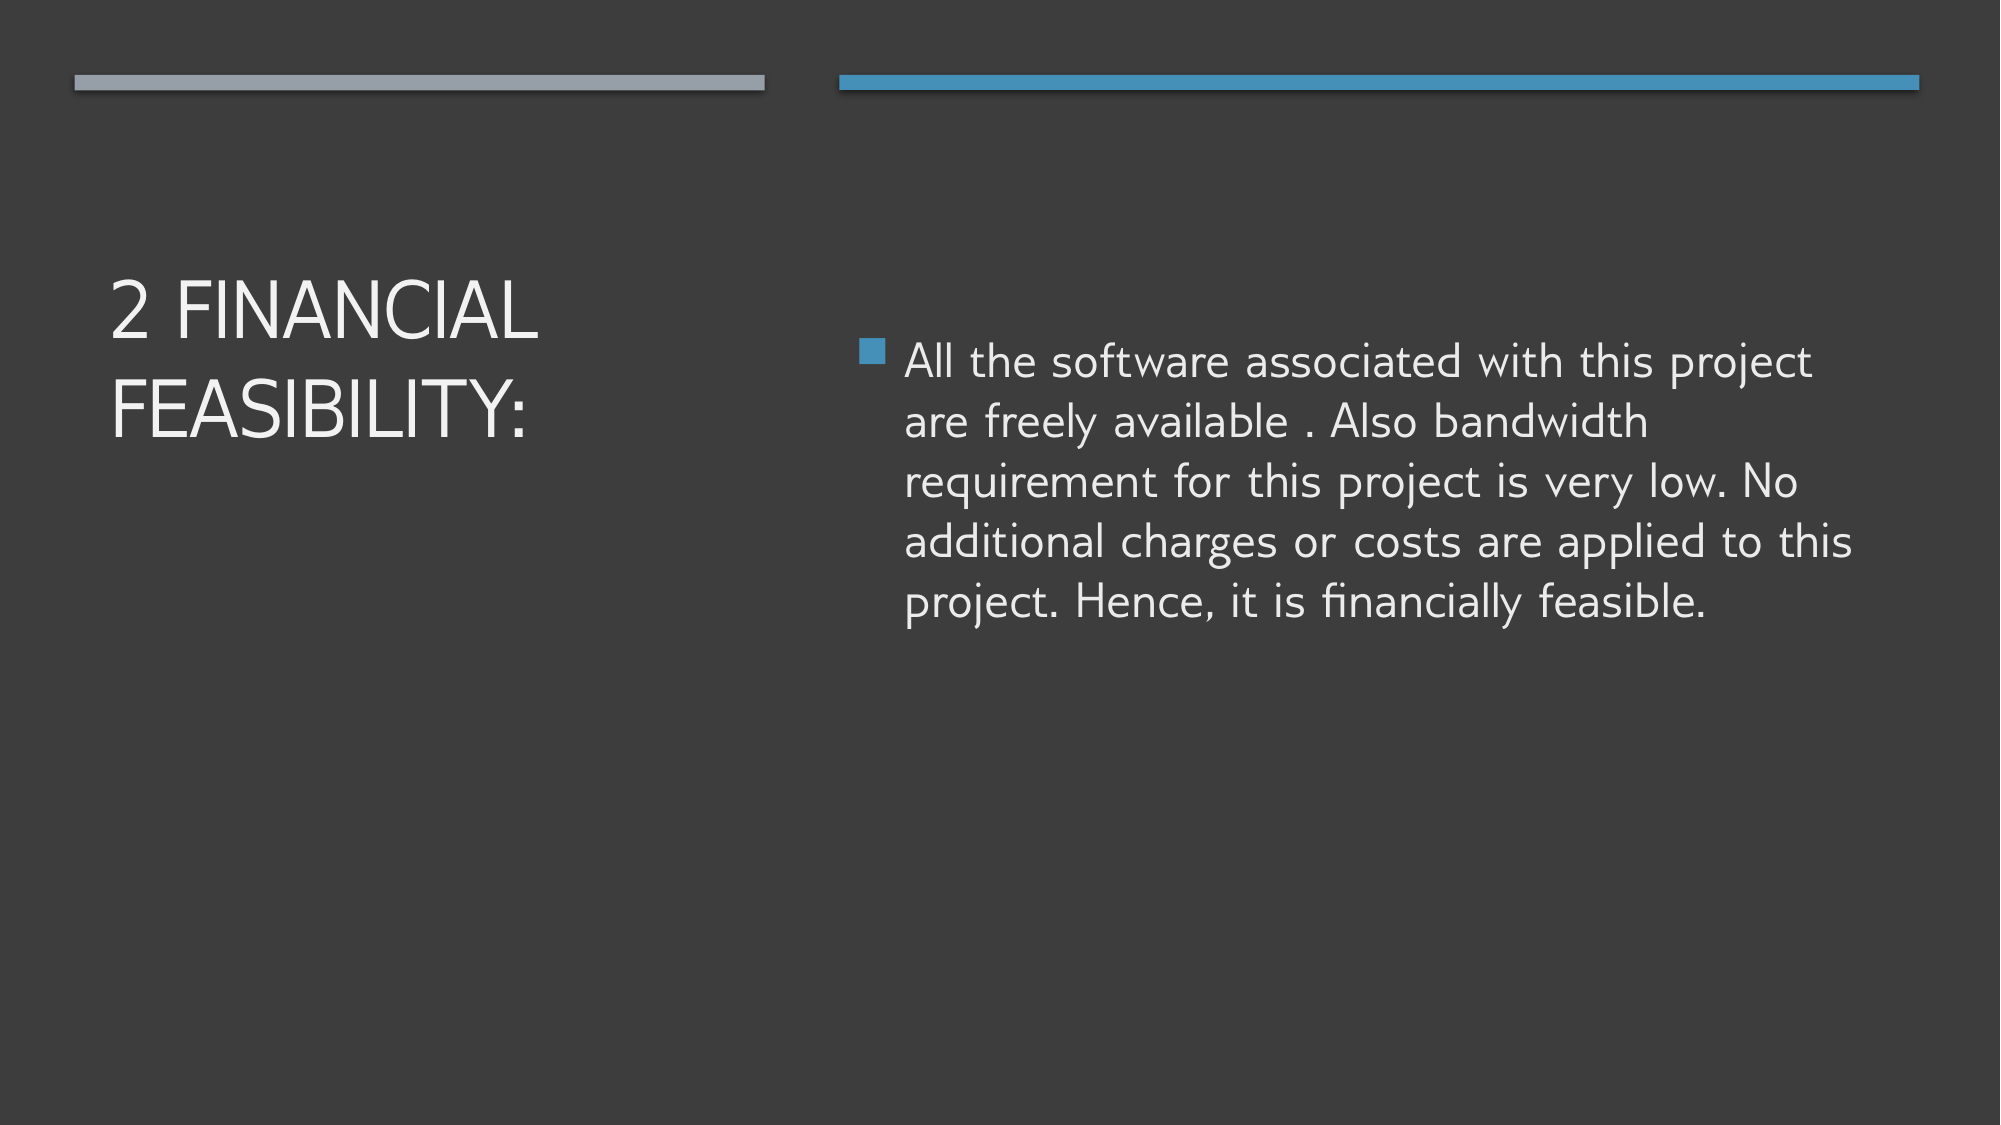

# 2 Financial Feasibility:

All the software associated with this project are freely available . Also bandwidth requirement for this project is very low. No additional charges or costs are applied to this project. Hence, it is financially feasible.